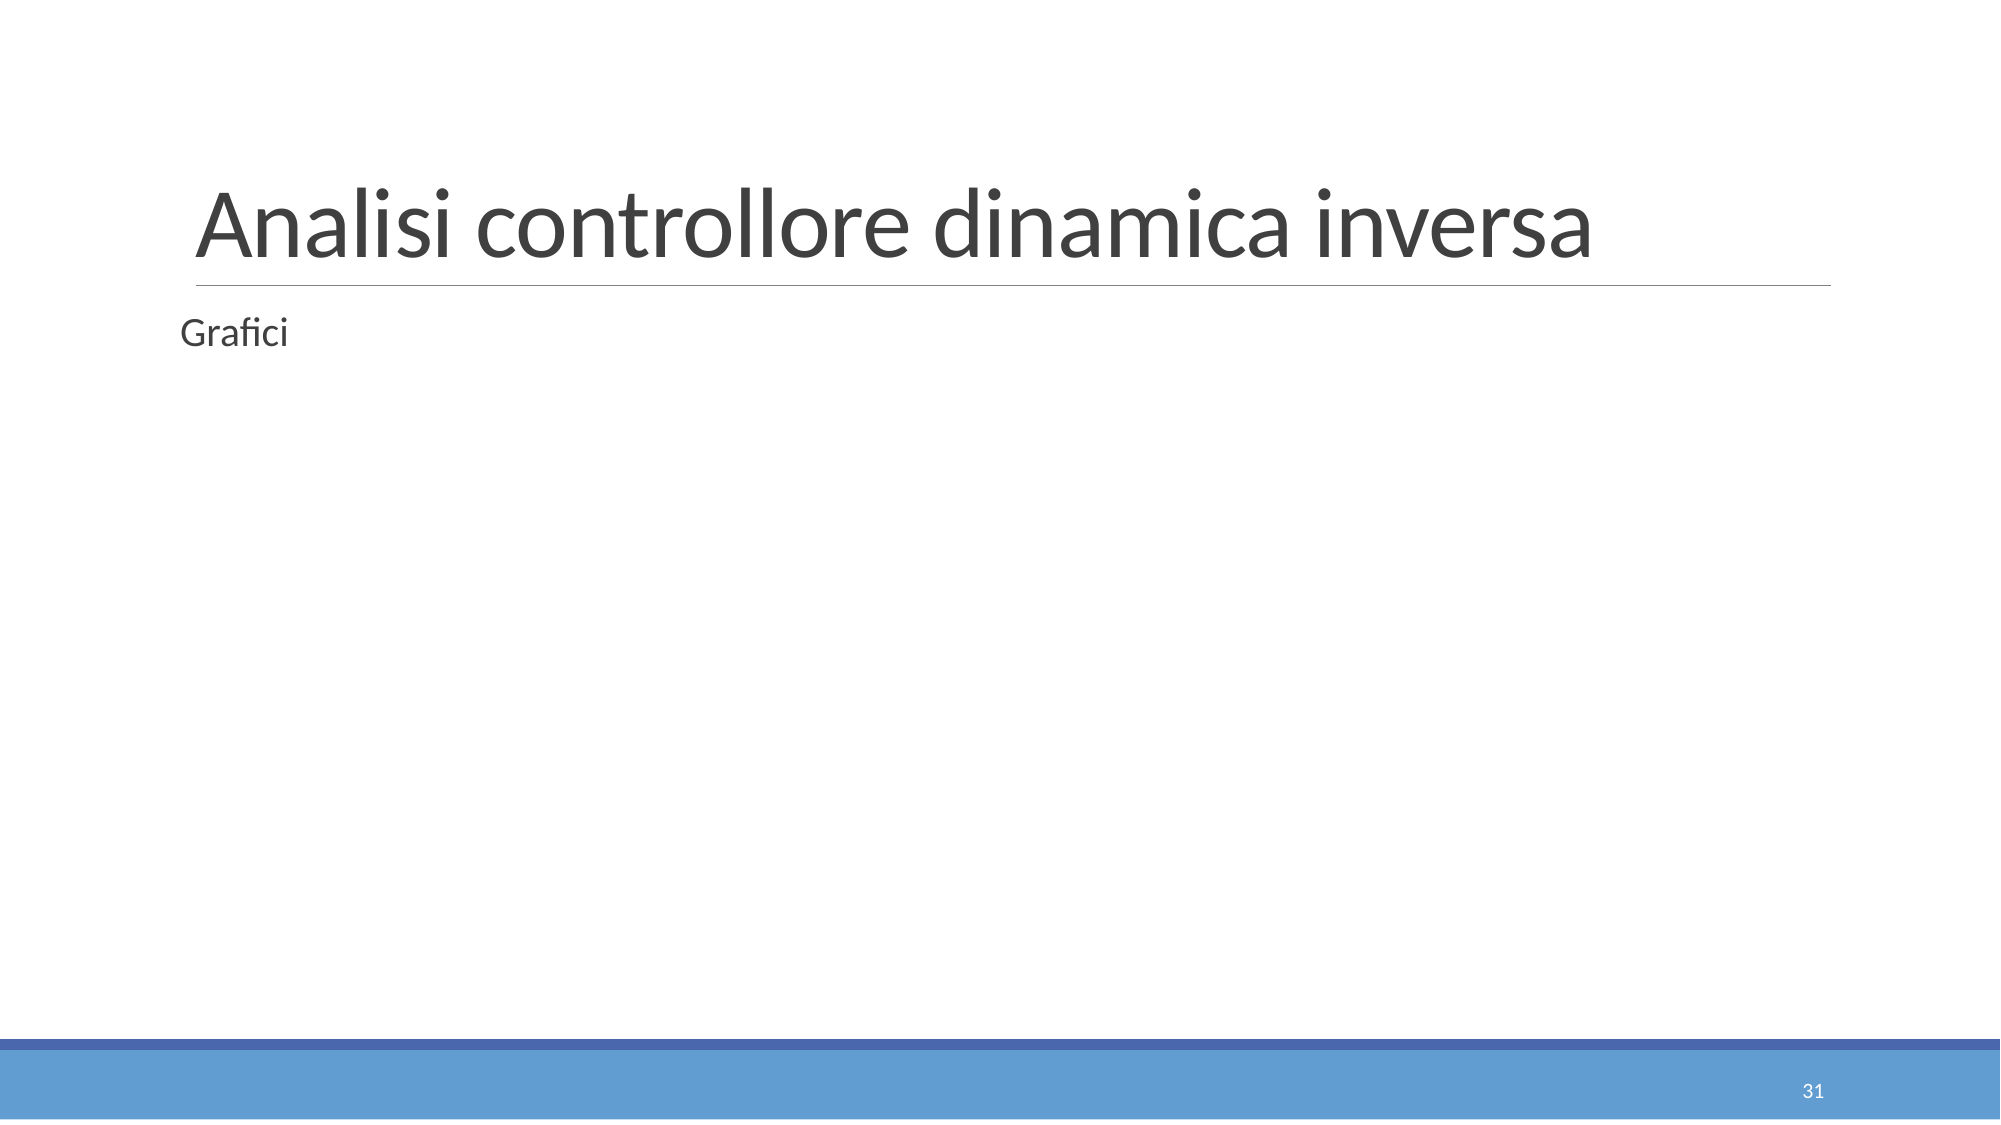

# Analisi controllore dinamica inversa
Grafici
31